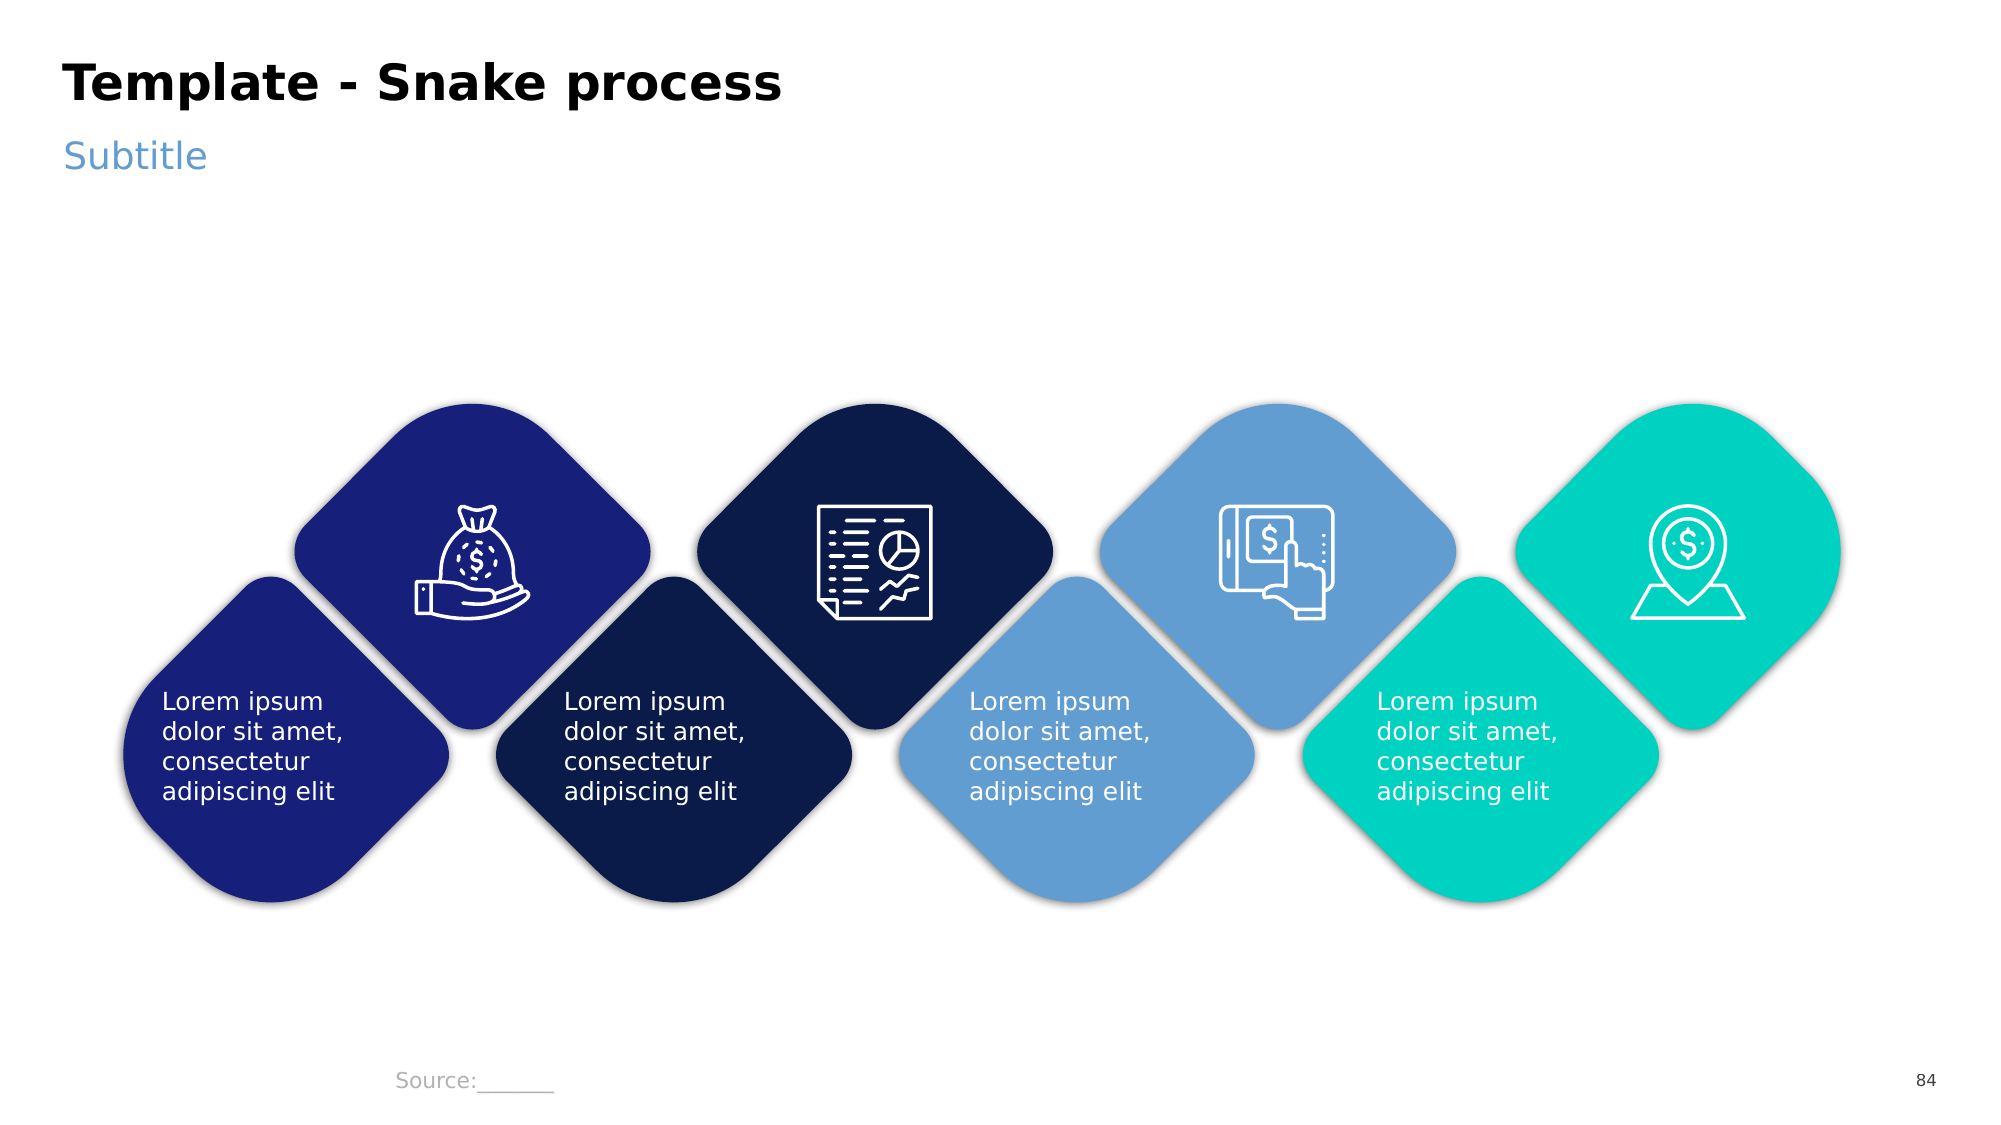

# Template - Snake process
Subtitle

Lorem ipsum dolor sit amet, consectetur adipiscing elit

Lorem ipsum dolor sit amet, consectetur adipiscing elit

Lorem ipsum dolor sit amet, consectetur adipiscing elit

Lorem ipsum dolor sit amet, consectetur adipiscing elit

Source:_______